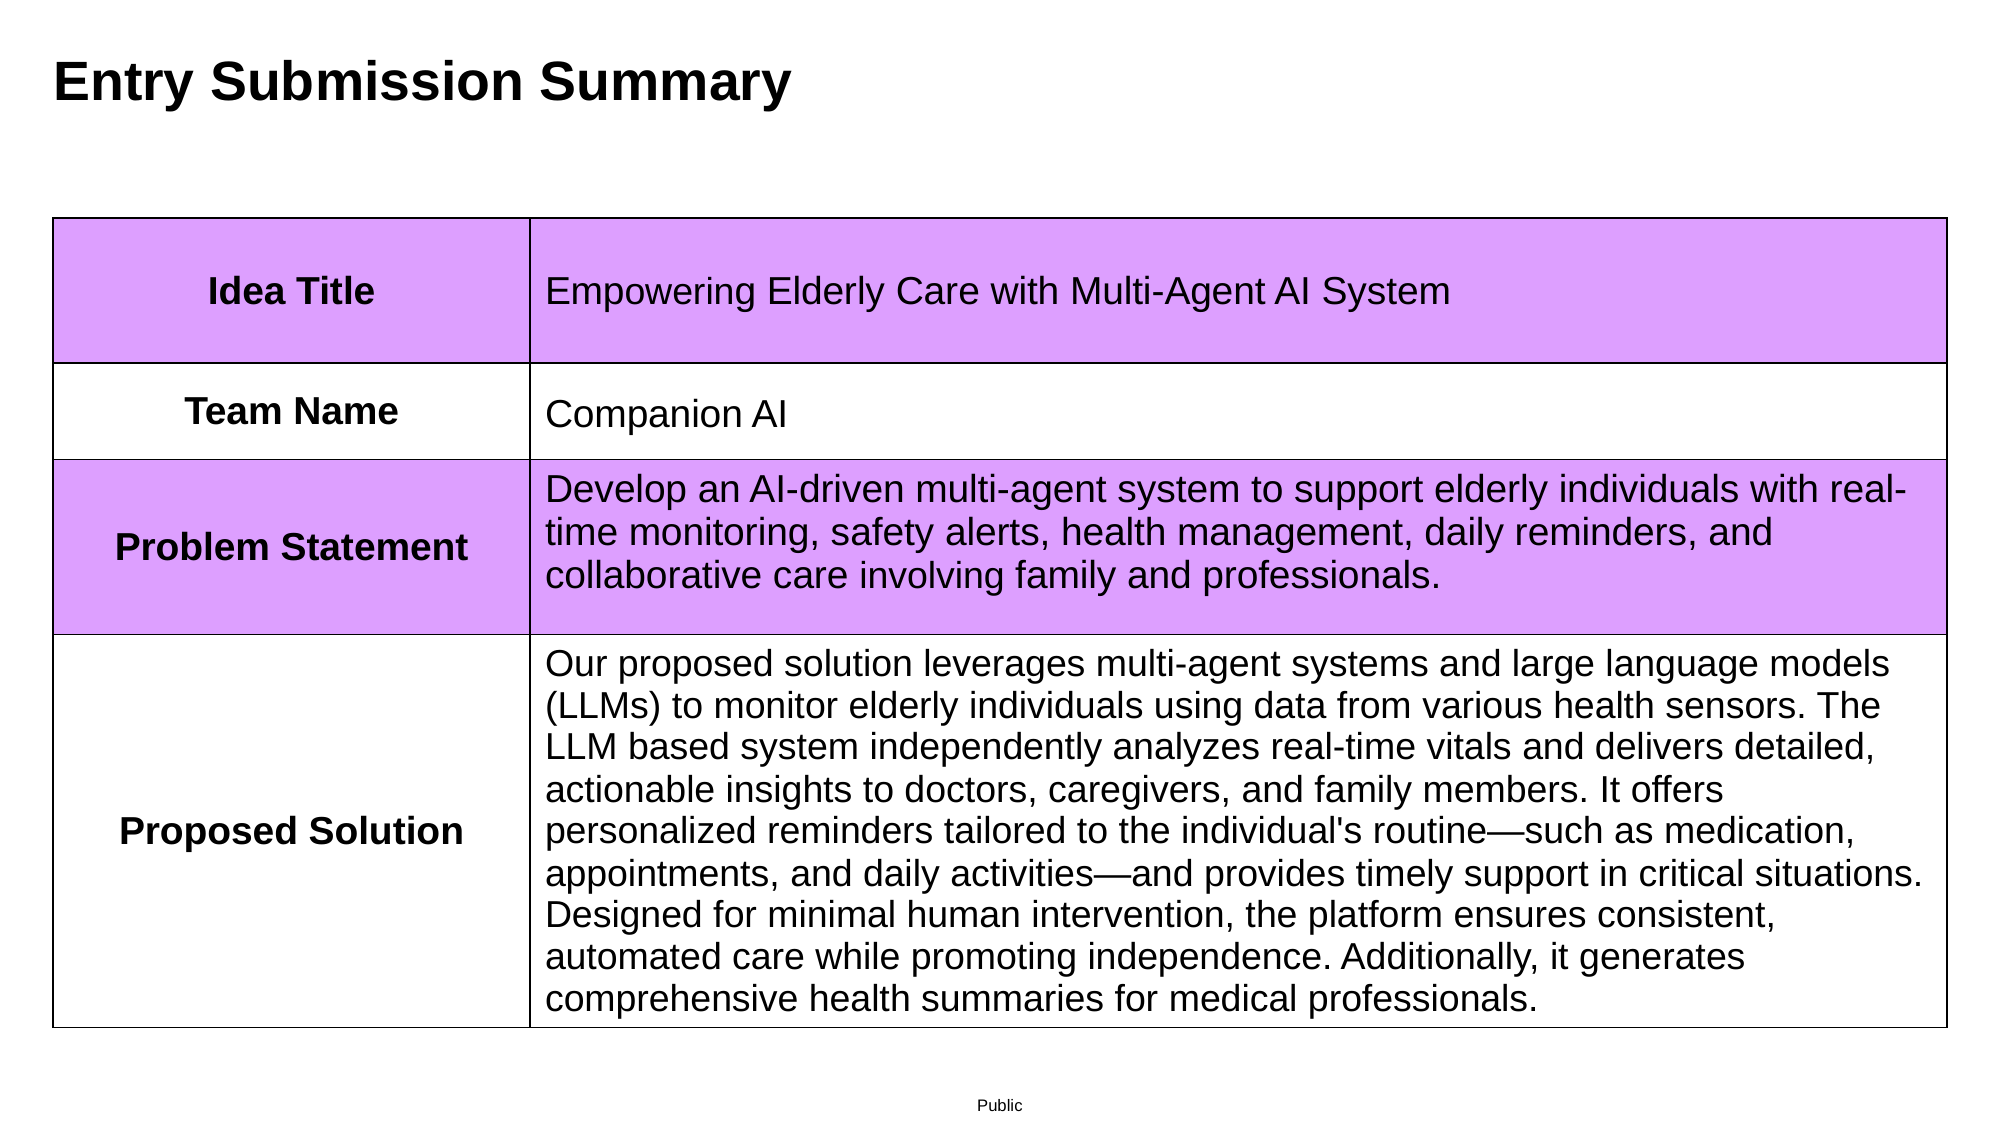

Entry Submission Summary
| Idea Title | Empowering Elderly Care with Multi-Agent AI System |
| --- | --- |
| Team Name | Companion AI |
| Problem Statement | Develop an AI-driven multi-agent system to support elderly individuals with real-time monitoring, safety alerts, health management, daily reminders, and collaborative care involving family and professionals. |
| Proposed Solution | Our proposed solution leverages multi-agent systems and large language models (LLMs) to monitor elderly individuals using data from various health sensors. The LLM based system independently analyzes real-time vitals and delivers detailed, actionable insights to doctors, caregivers, and family members. It offers personalized reminders tailored to the individual's routine—such as medication, appointments, and daily activities—and provides timely support in critical situations. Designed for minimal human intervention, the platform ensures consistent, automated care while promoting independence. Additionally, it generates comprehensive health summaries for medical professionals. |